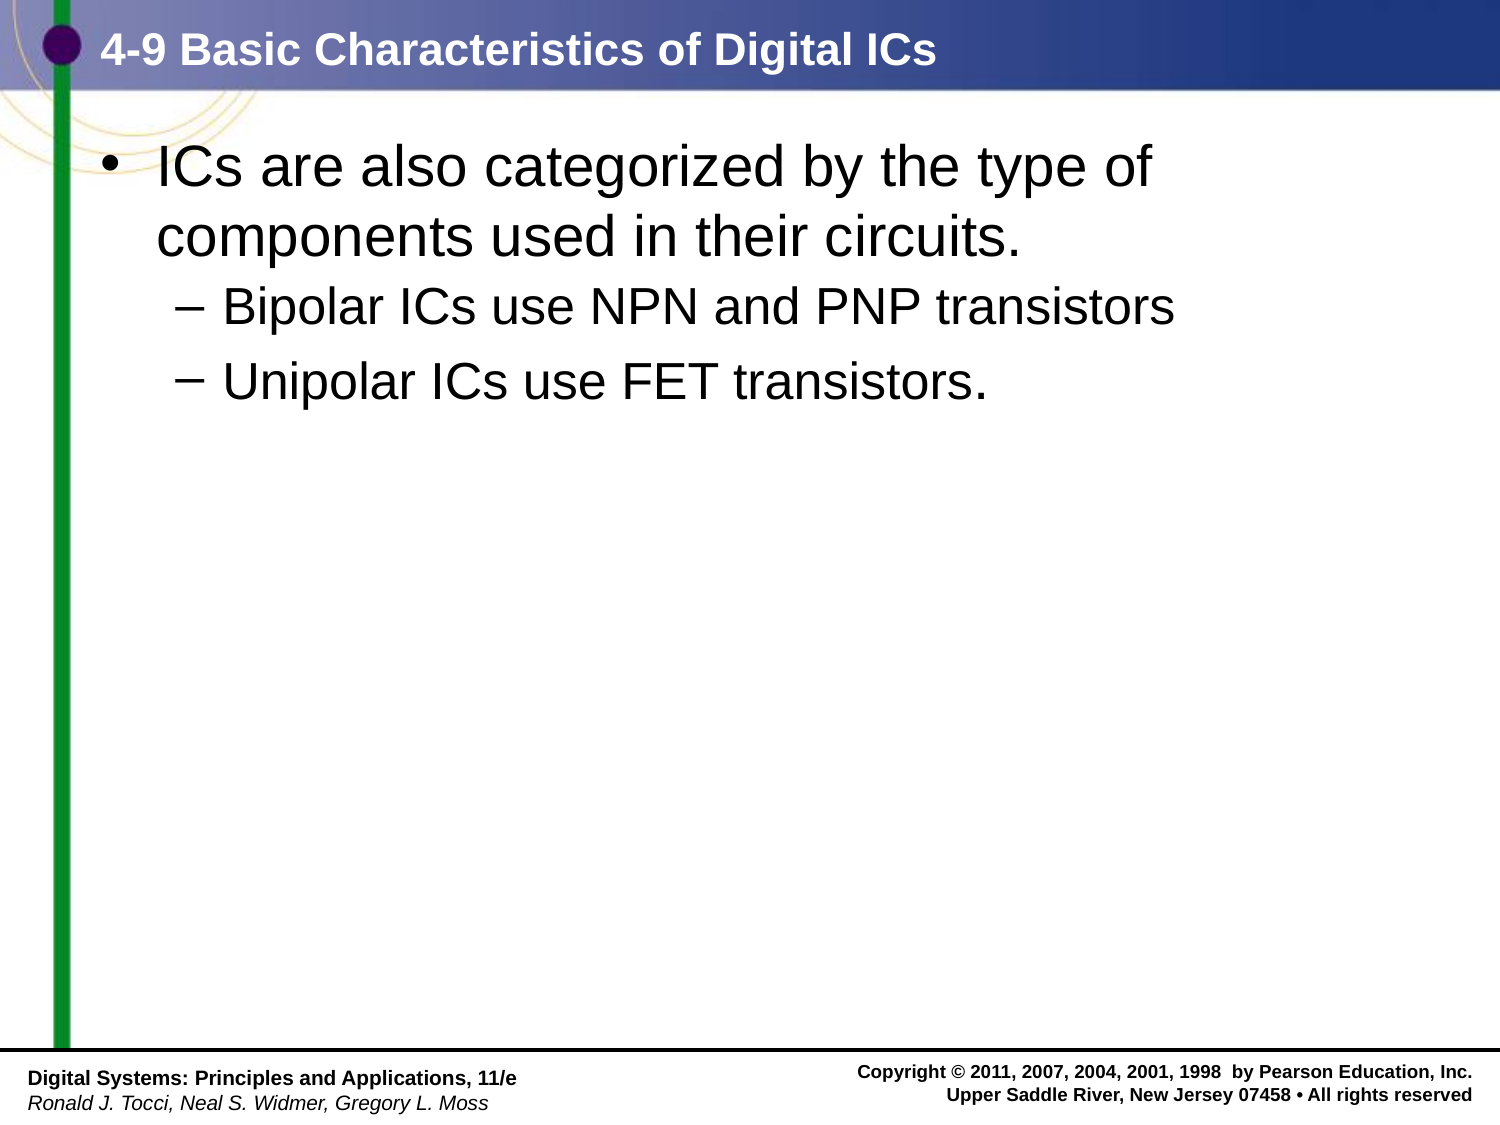

# 4-9 Basic Characteristics of Digital ICs
ICs are also categorized by the type of components used in their circuits.
Bipolar ICs use NPN and PNP transistors
Unipolar ICs use FET transistors.
Digital Systems: Principles and Applications, 11/e
Ronald J. Tocci, Neal S. Widmer, Gregory L. Moss